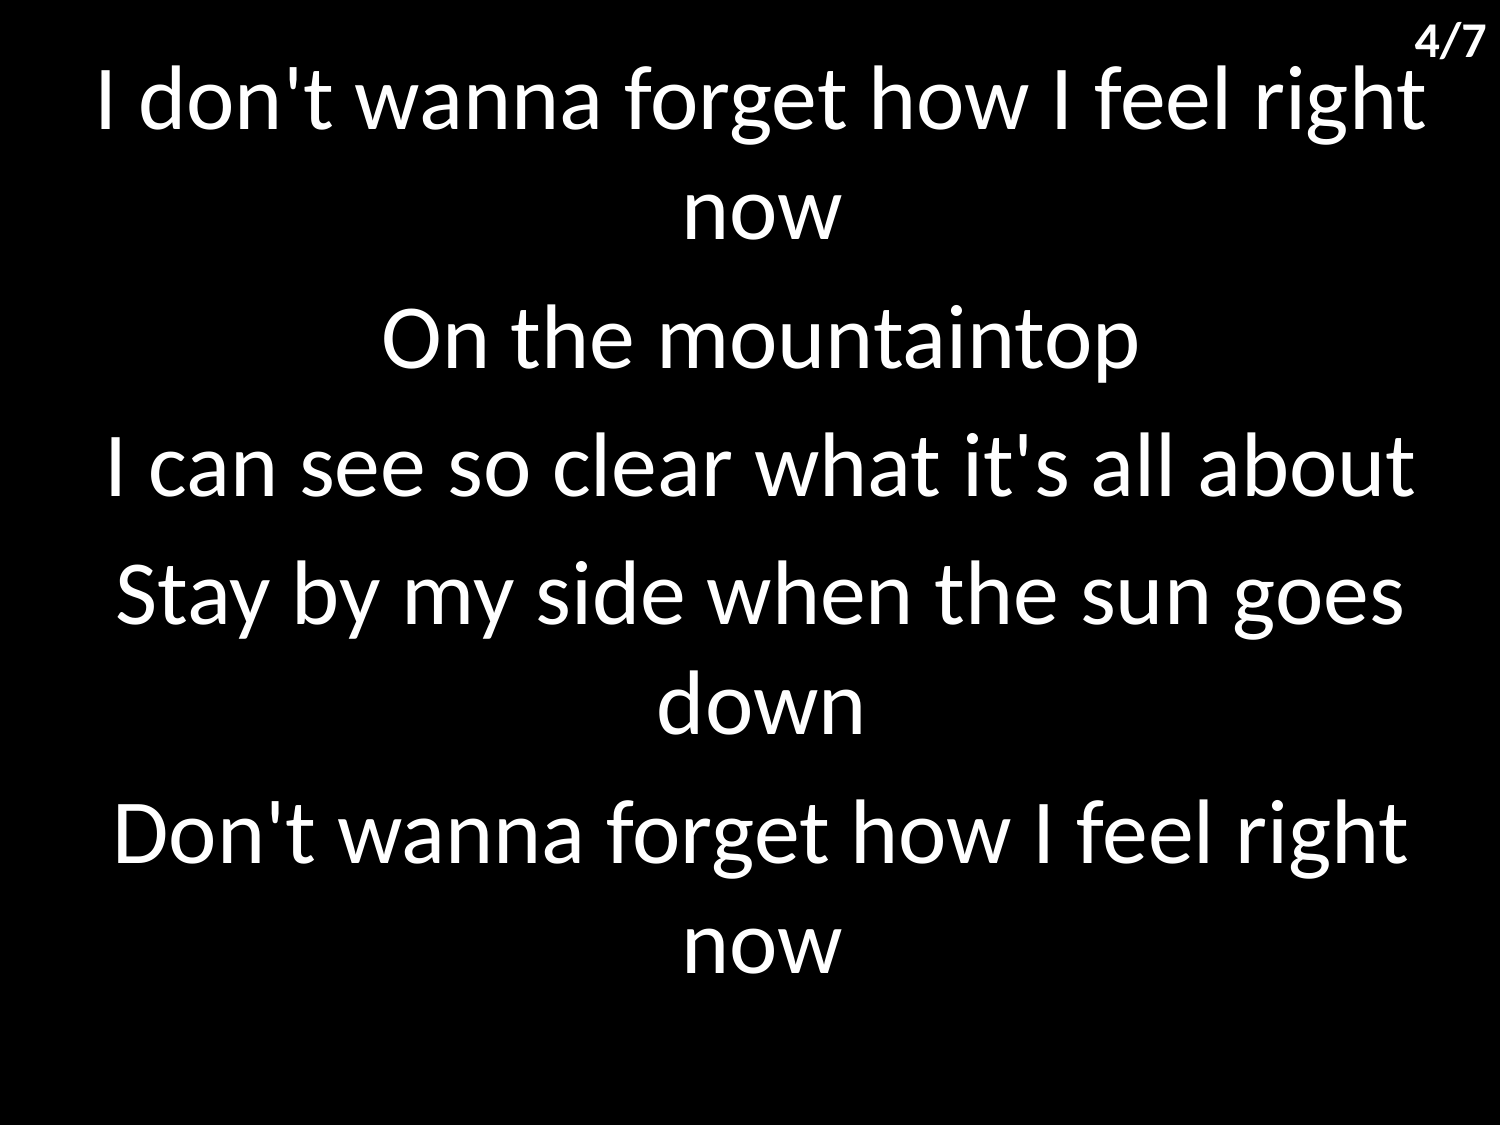

4/7
I don't wanna forget how I feel right now
On the mountaintop
I can see so clear what it's all about
Stay by my side when the sun goes down
Don't wanna forget how I feel right now